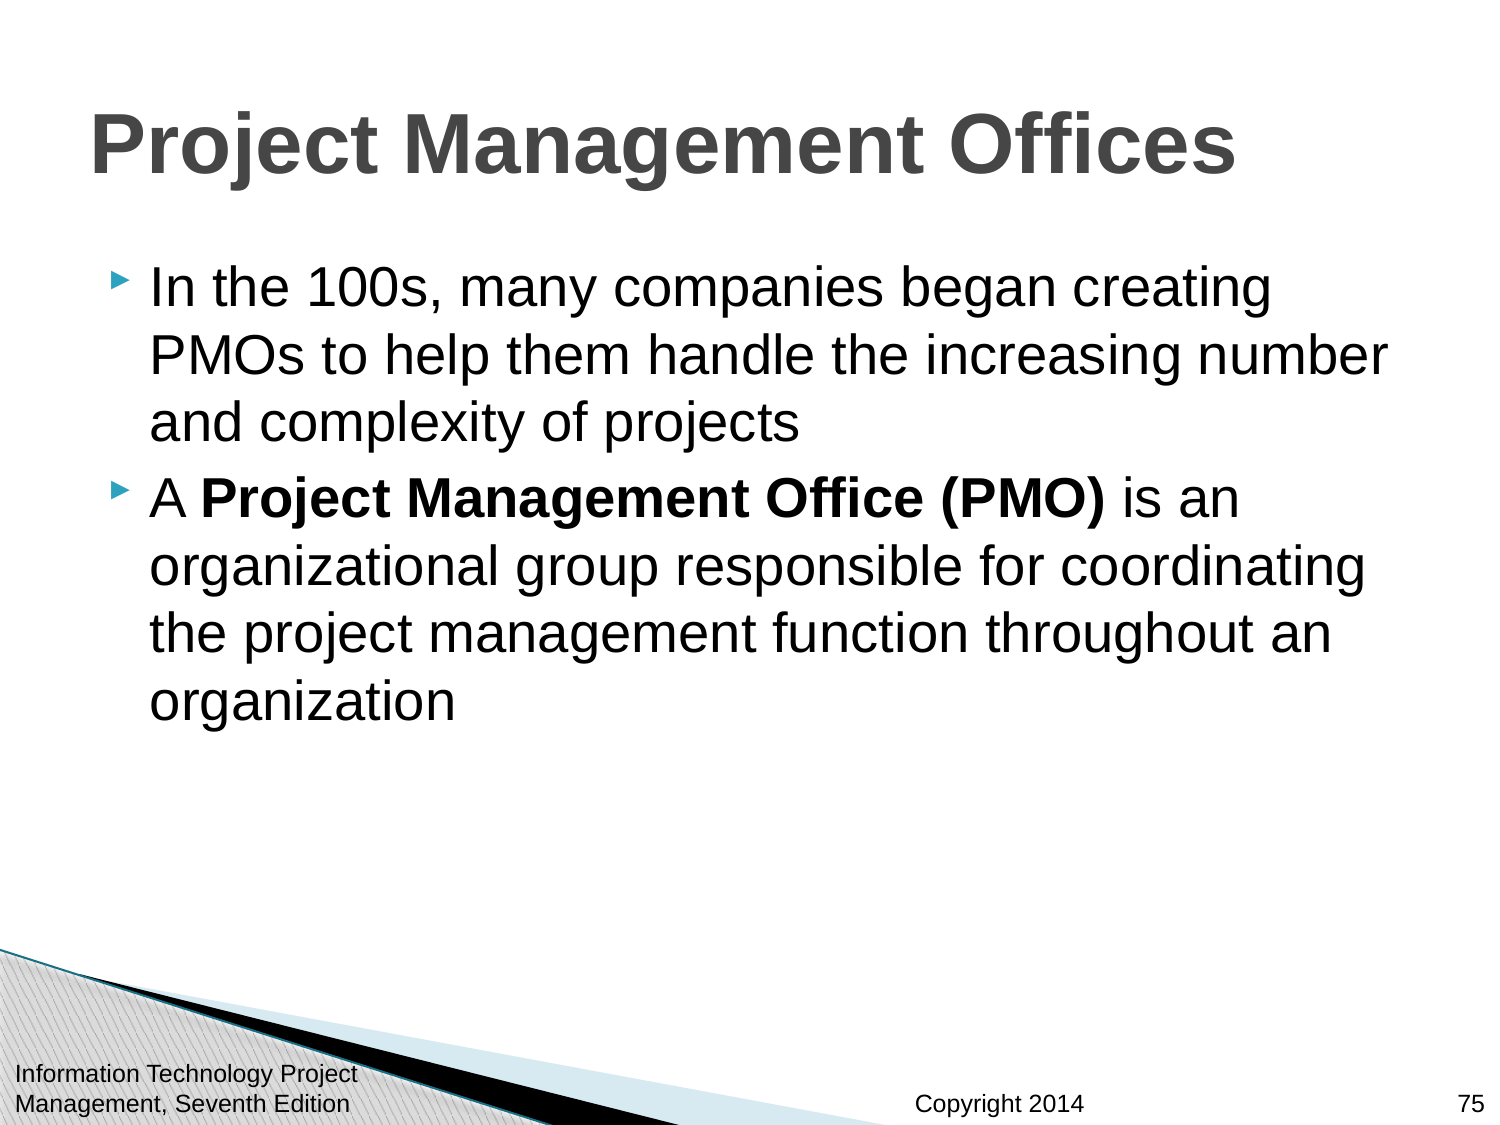

# Project Management Offices
In the 100s, many companies began creating PMOs to help them handle the increasing number and complexity of projects
A Project Management Office (PMO) is an organizational group responsible for coordinating the project management function throughout an organization
Information Technology Project Management, Seventh Edition
75